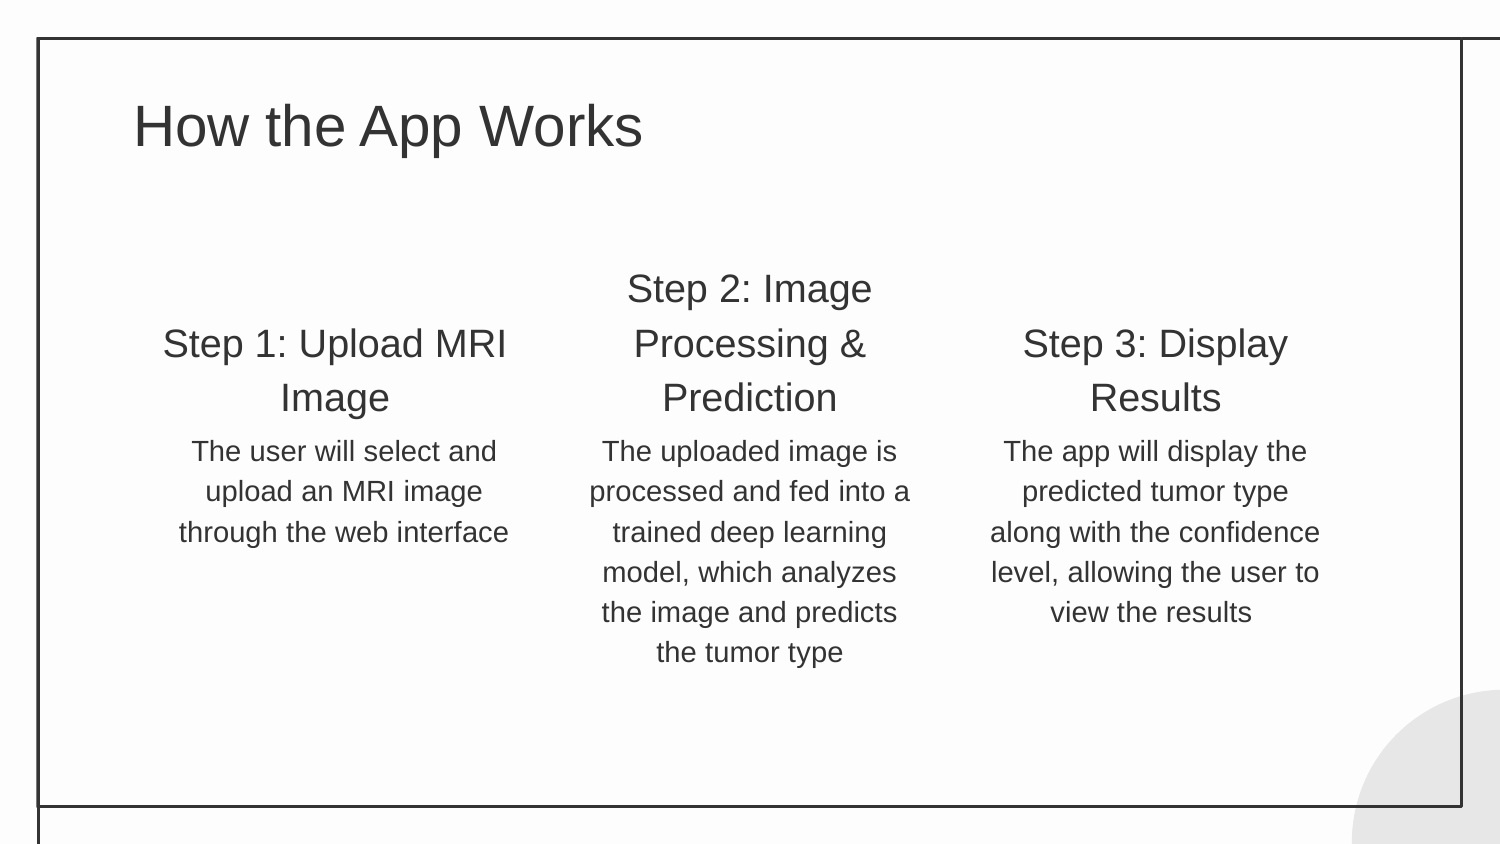

# How the App Works
Step 2: Image Processing & Prediction
Step 1: Upload MRI Image
Step 3: Display Results
The user will select and upload an MRI image through the web interface
The uploaded image is processed and fed into a trained deep learning model, which analyzes the image and predicts the tumor type
The app will display the predicted tumor type along with the confidence level, allowing the user to view the results